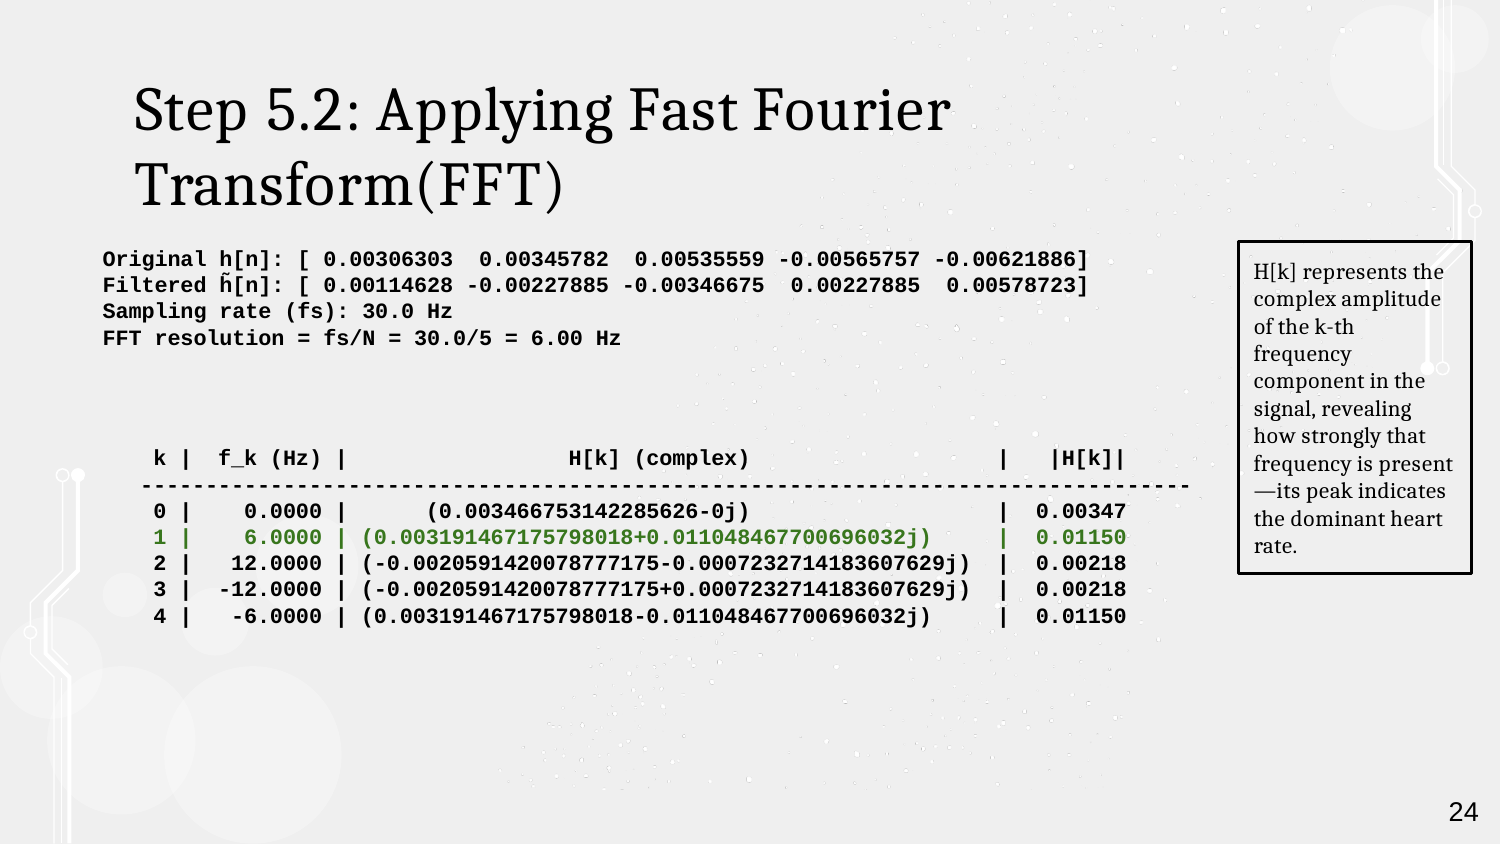

# Step 5.2: Applying Fast Fourier Transform(FFT)

Original h[n]: [ 0.00306303  0.00345782  0.00535559 -0.00565757 -0.00621886]
Filtered h̃[n]: [ 0.00114628 -0.00227885 -0.00346675  0.00227885  0.00578723]
Sampling rate (fs): 30.0 Hz
FFT resolution = fs/N = 30.0/5 = 6.00 Hz
H[k] represents the complex amplitude of the k-th frequency component in the signal, revealing how strongly that frequency is present—its peak indicates the dominant heart rate.
 k |  f_k (Hz) |                 H[k] (complex)                   |   |H[k]|
---------------------------------------------------------------------------------
 0 |    0.0000 |      (0.003466753142285626-0j)                   |  0.00347
 1 |    6.0000 | (0.003191467175798018+0.011048467700696032j)     |  0.01150
 2 |   12.0000 | (-0.0020591420078777175-0.0007232714183607629j)  |  0.00218
 3 |  -12.0000 | (-0.0020591420078777175+0.0007232714183607629j)  |  0.00218
 4 |   -6.0000 | (0.003191467175798018-0.011048467700696032j)     |  0.01150

24